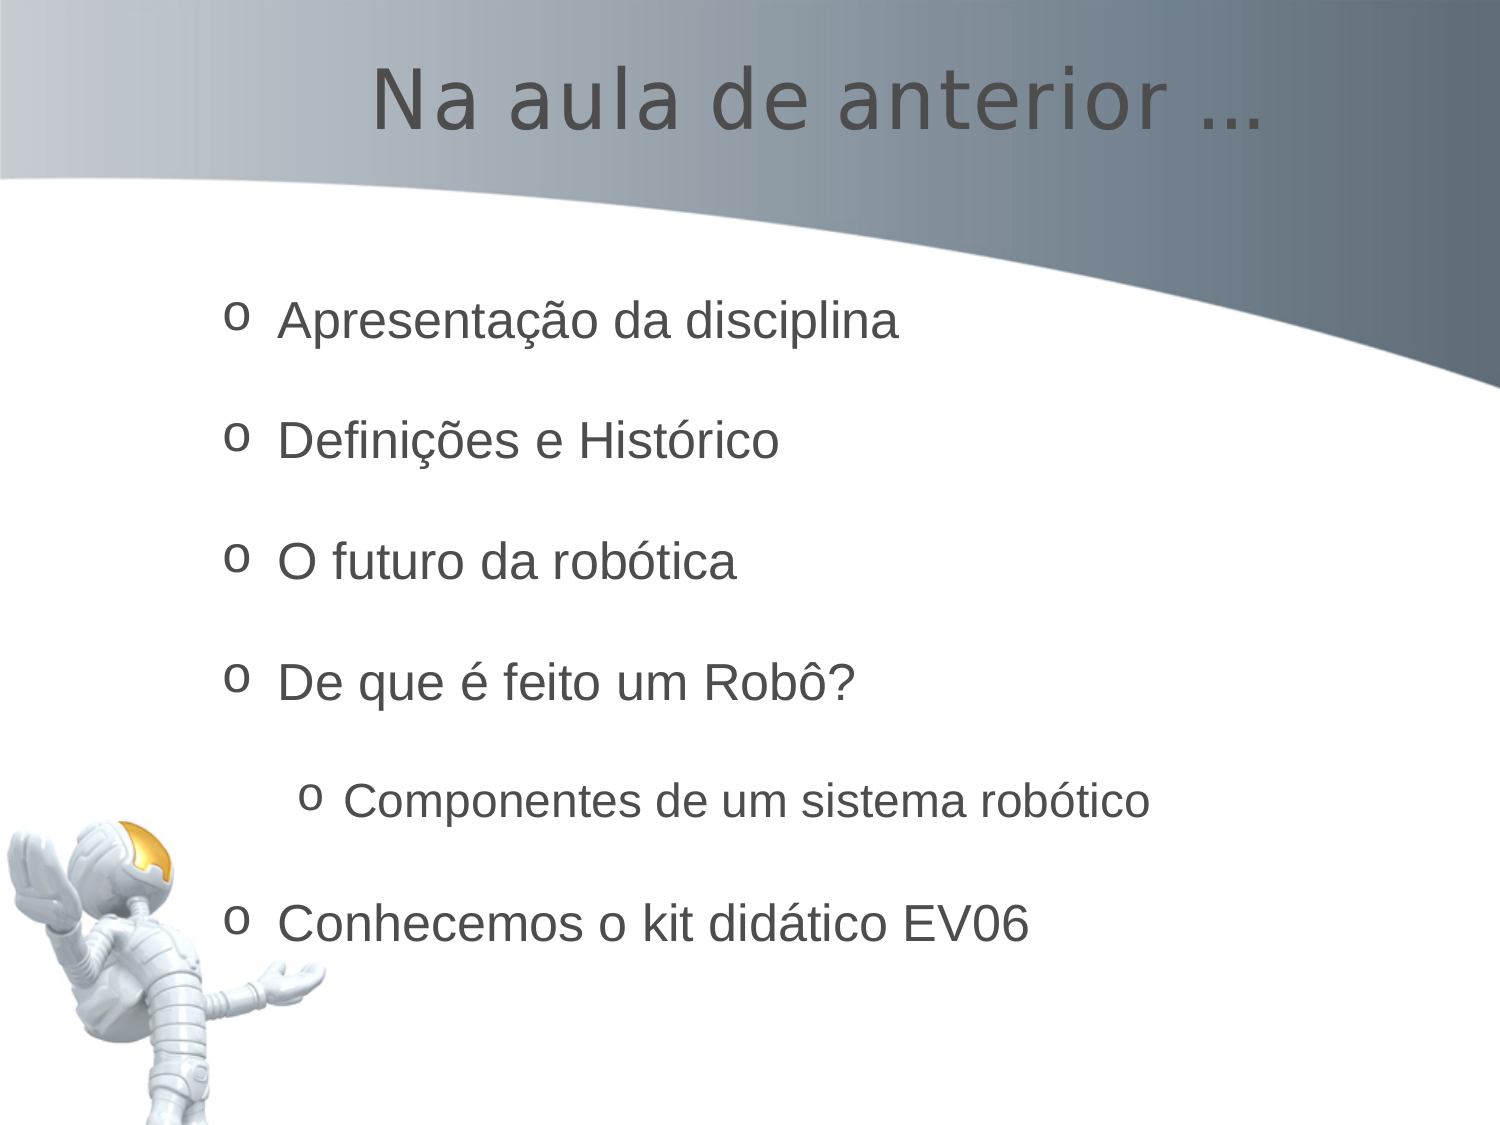

# Na aula de anterior …
Apresentação da disciplina

Definições e Histórico

O futuro da robótica

De que é feito um Robô?

Componentes de um sistema robótico

Conhecemos o kit didático EV06